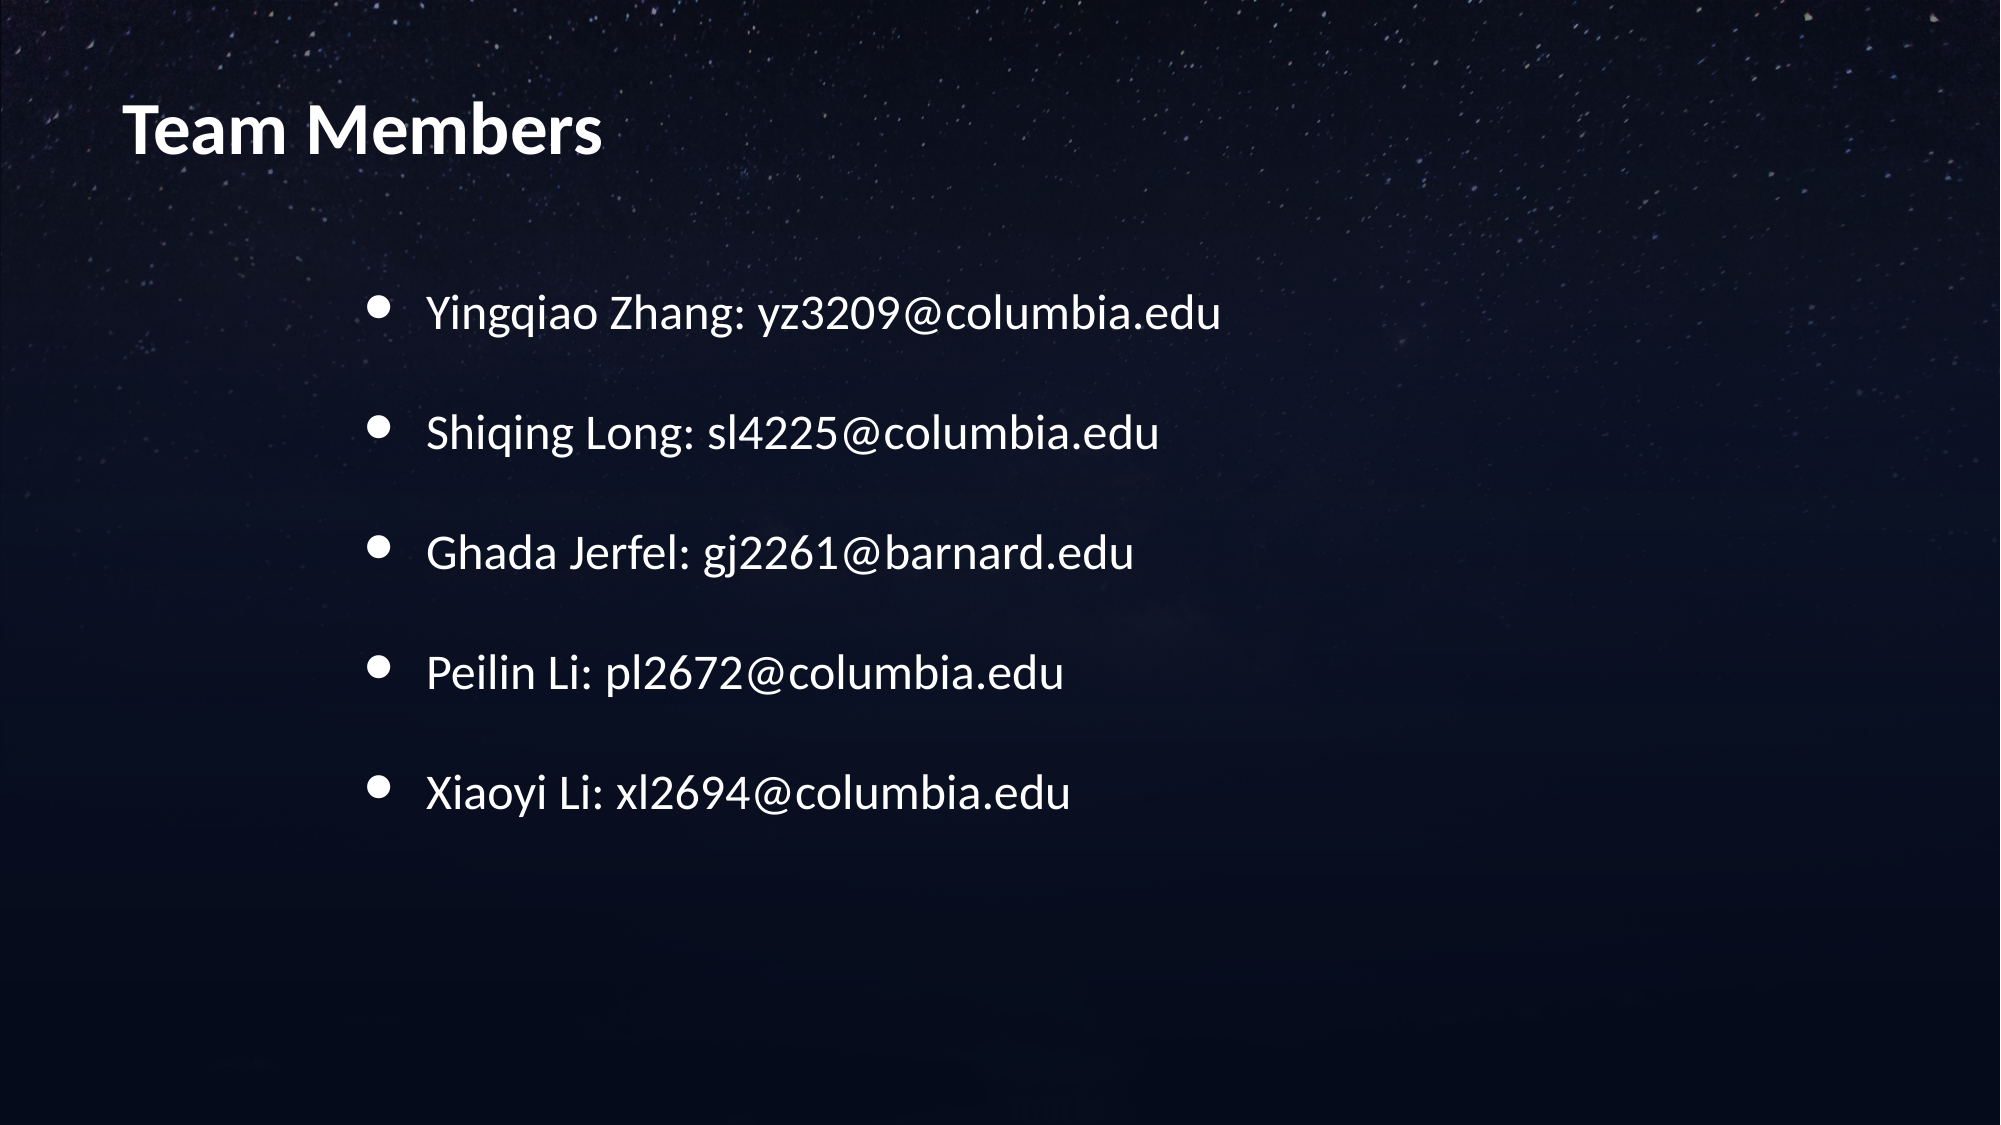

Team Members
Yingqiao Zhang: yz3209@columbia.edu

Shiqing Long: sl4225@columbia.edu

Ghada Jerfel: gj2261@barnard.edu

Peilin Li: pl2672@columbia.edu

Xiaoyi Li: xl2694@columbia.edu